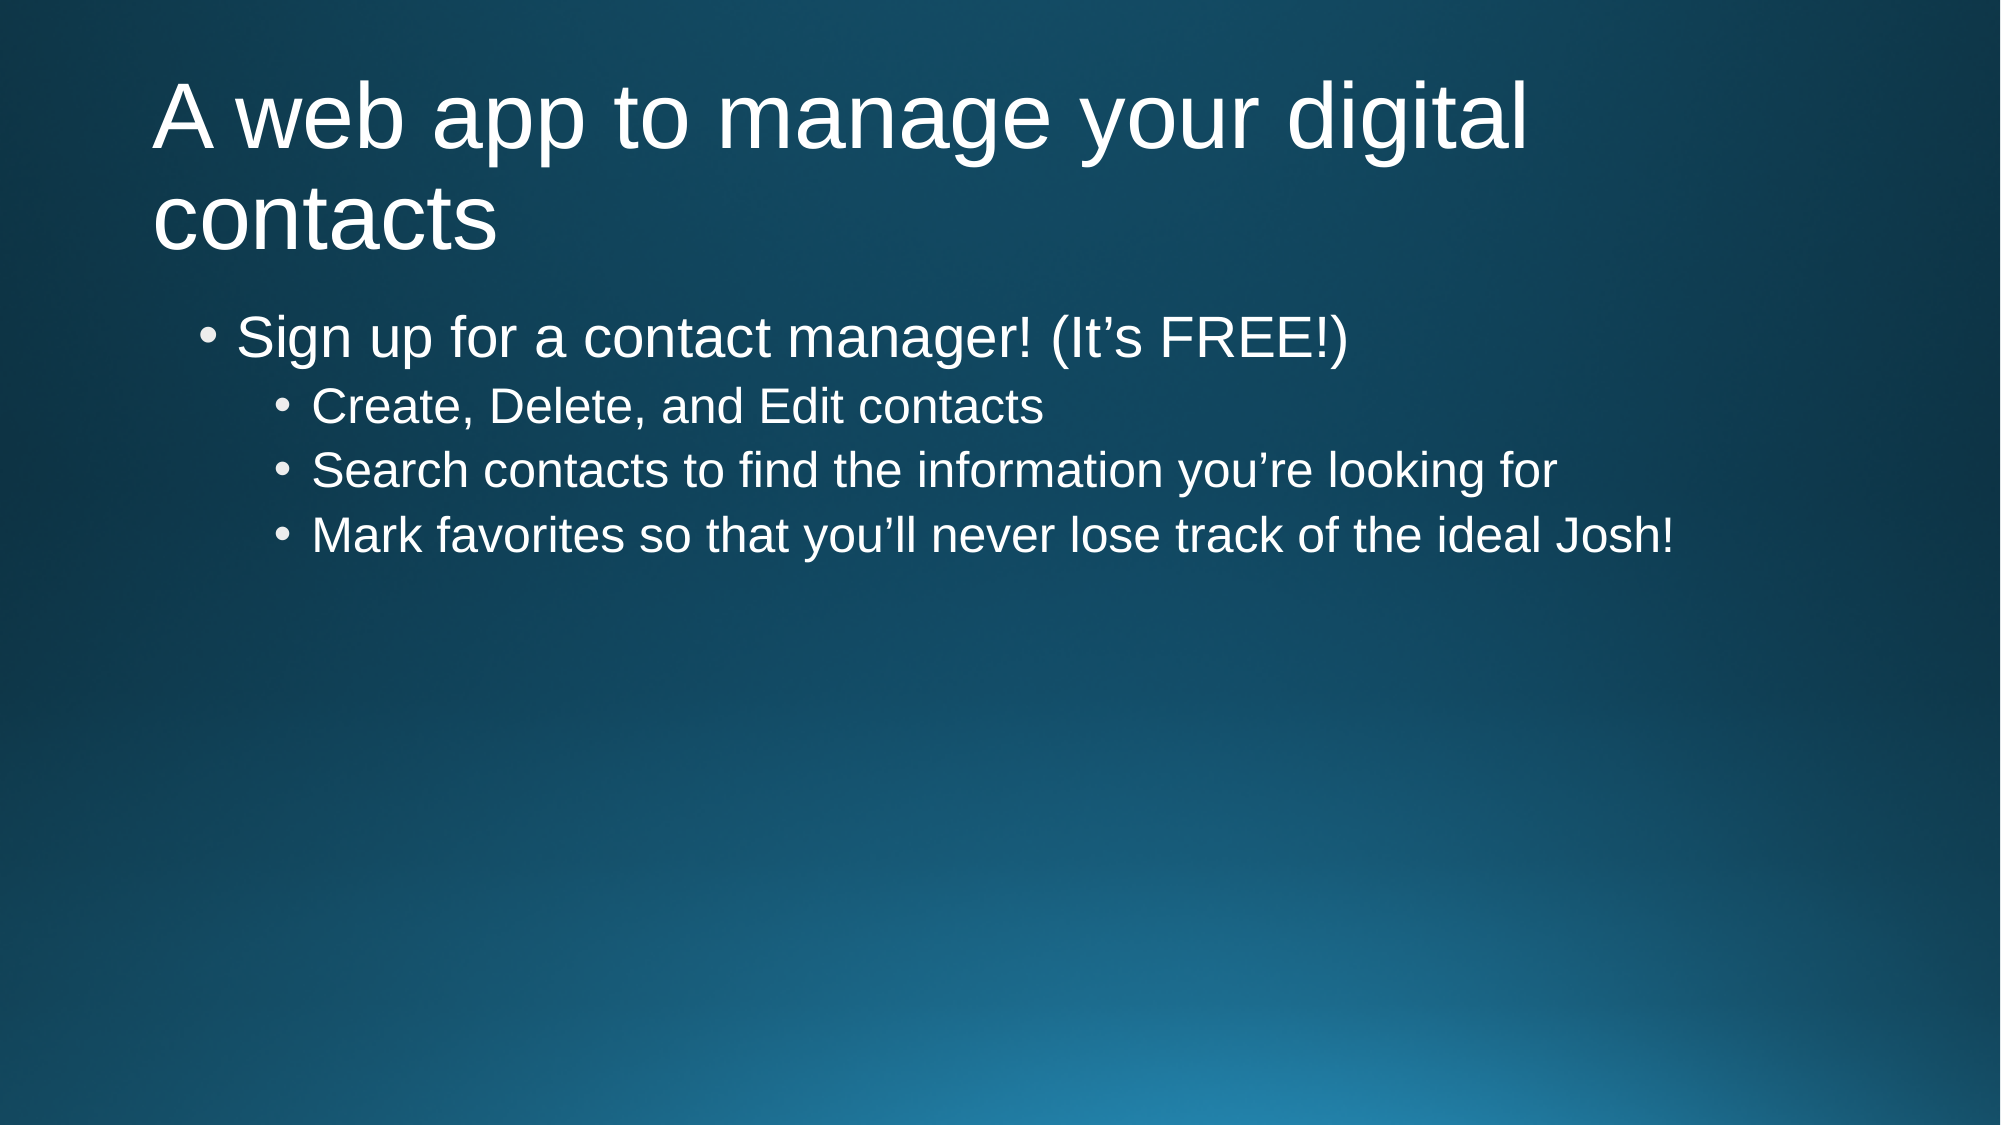

# A web app to manage your digital contacts
Sign up for a contact manager! (It’s FREE!)
Create, Delete, and Edit contacts
Search contacts to find the information you’re looking for
Mark favorites so that you’ll never lose track of the ideal Josh!